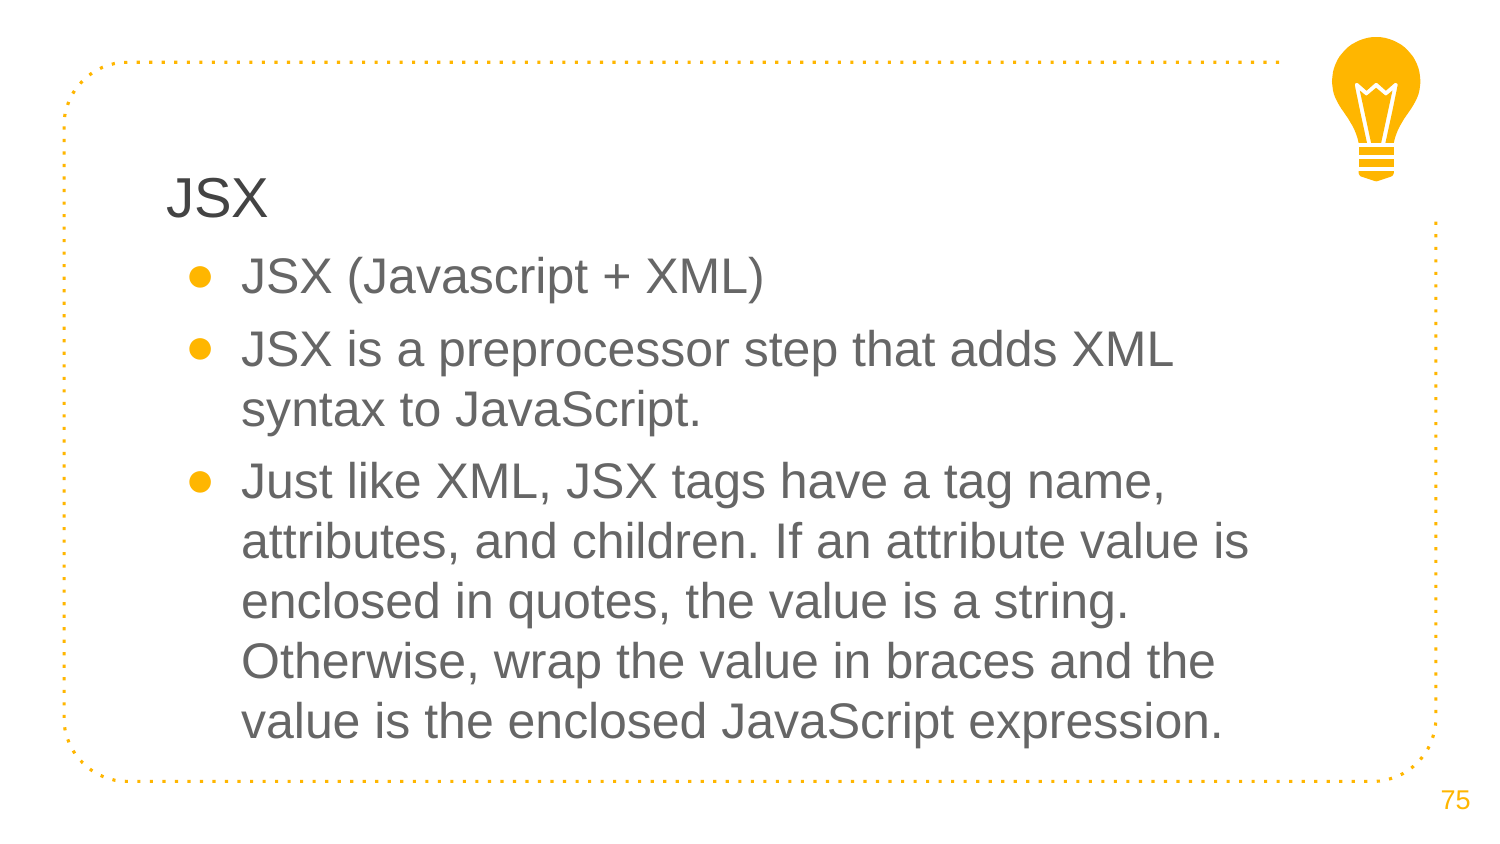

# JSX
JSX (Javascript + XML)
JSX is a preprocessor step that adds XML syntax to JavaScript.
Just like XML, JSX tags have a tag name, attributes, and children. If an attribute value is enclosed in quotes, the value is a string. Otherwise, wrap the value in braces and the value is the enclosed JavaScript expression.
75